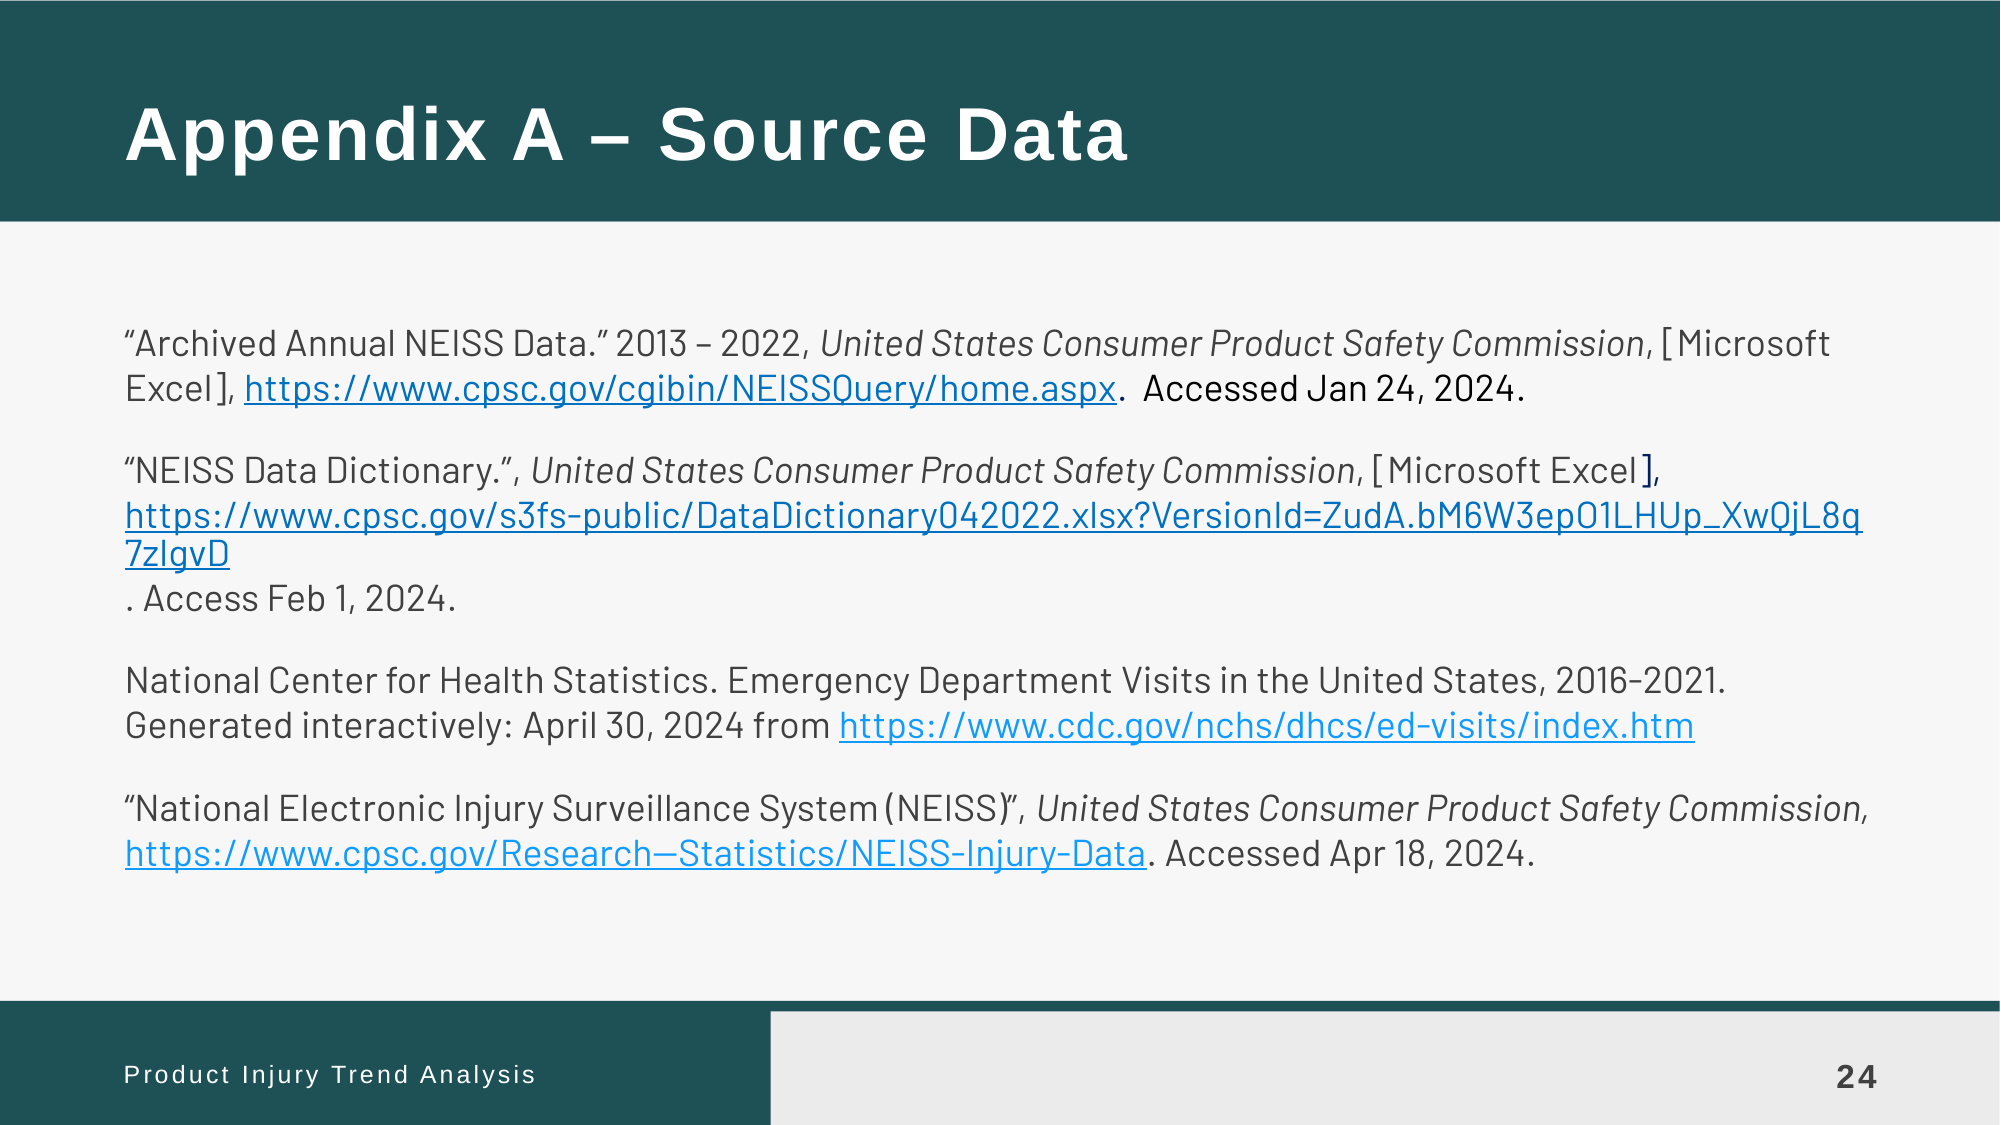

# Appendix A – Source Data
“Archived Annual NEISS Data.” 2013 – 2022, United States Consumer Product Safety Commission, [Microsoft Excel], https://www.cpsc.gov/cgibin/NEISSQuery/home.aspx.  Accessed Jan 24, 2024.
“NEISS Data Dictionary.”, United States Consumer Product Safety Commission, [Microsoft Excel], https://www.cpsc.gov/s3fs-public/DataDictionary042022.xlsx?VersionId=ZudA.bM6W3epO1LHUp_XwQjL8q7zIgvD. Access Feb 1, 2024.
National Center for Health Statistics. Emergency Department Visits in the United States, 2016-2021. Generated interactively: April 30, 2024 from https://www.cdc.gov/nchs/dhcs/ed-visits/index.htm
“National Electronic Injury Surveillance System (NEISS)”, United States Consumer Product Safety Commission, https://www.cpsc.gov/Research--Statistics/NEISS-Injury-Data. Accessed Apr 18, 2024.
Product Injury Trend Analysis
24